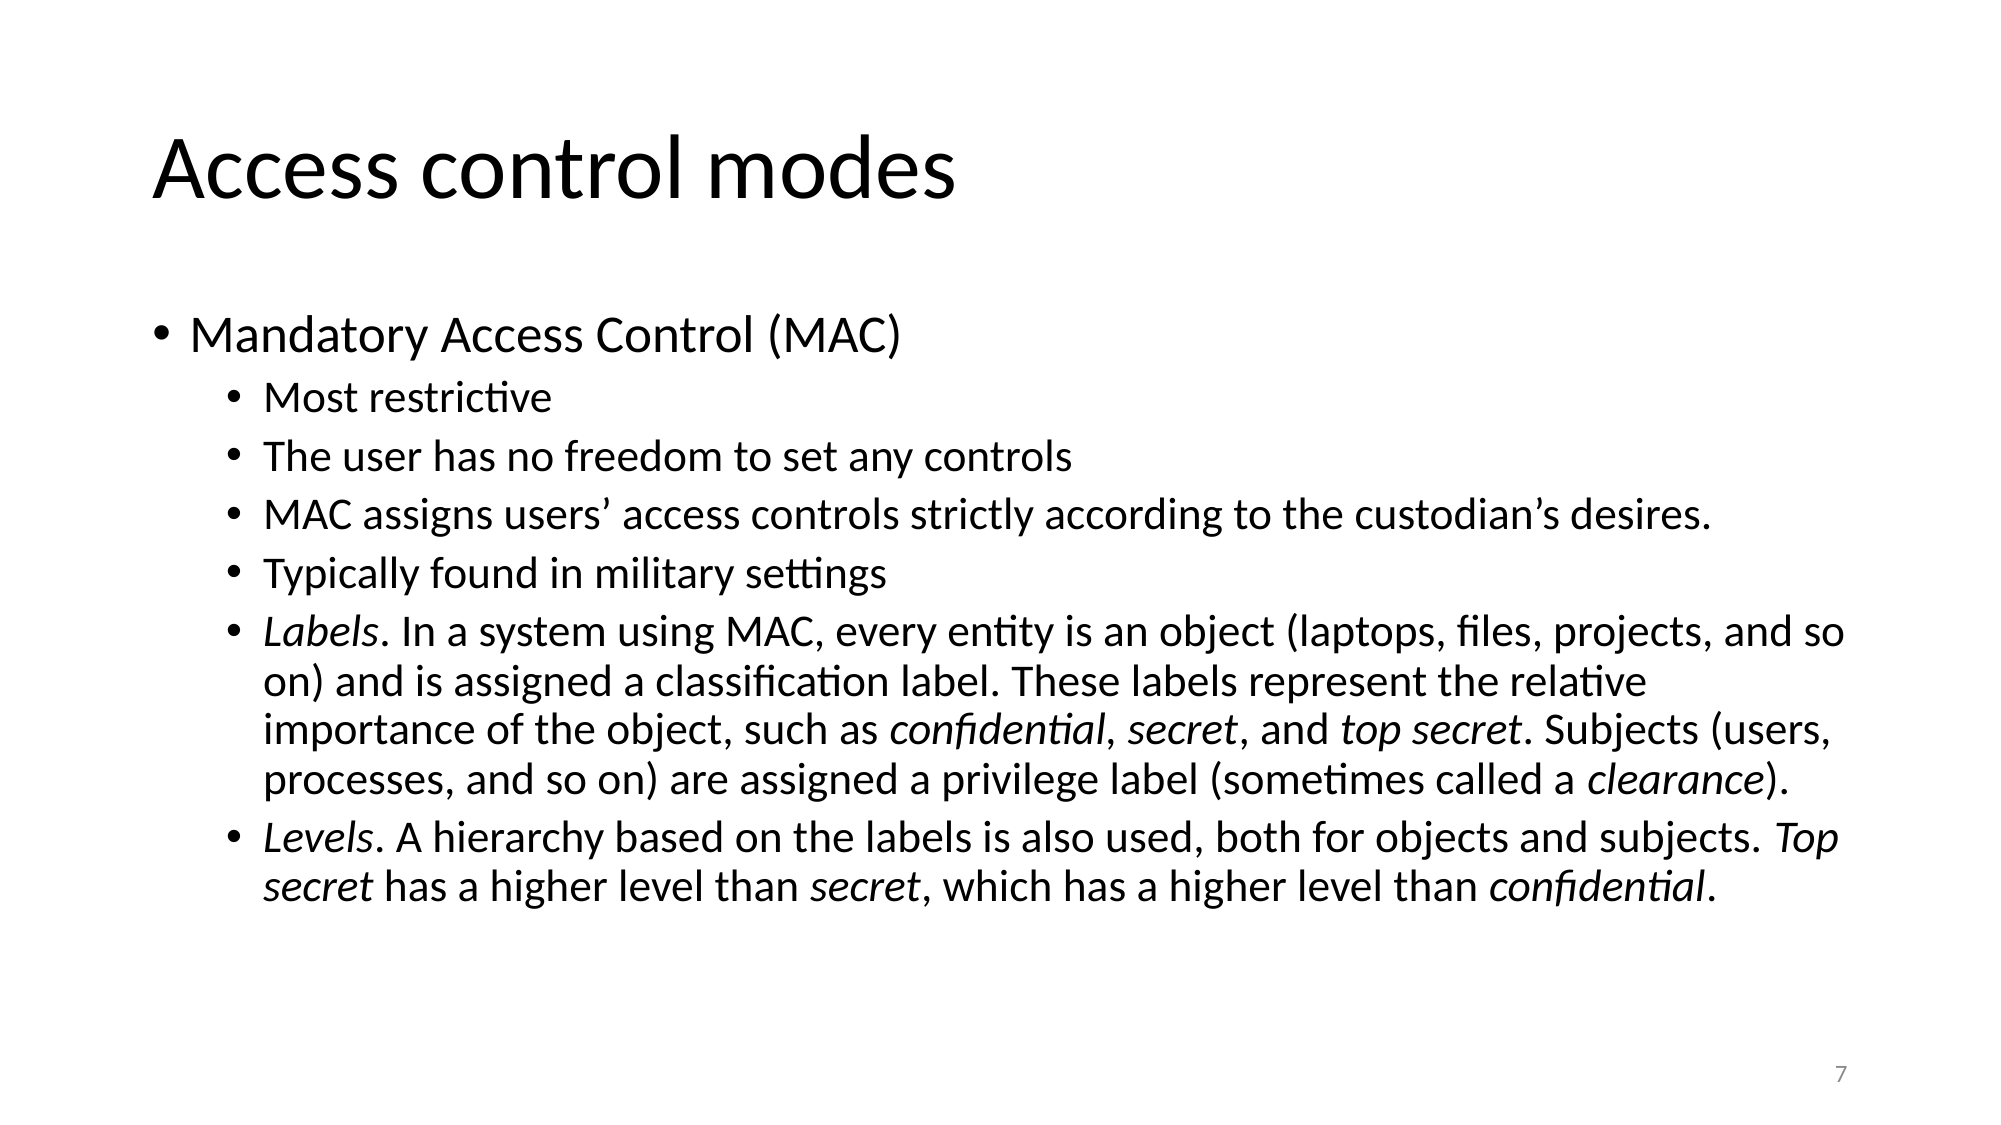

# Access control modes
Mandatory Access Control (MAC)
Most restrictive
The user has no freedom to set any controls
MAC assigns users’ access controls strictly according to the custodian’s desires.
Typically found in military settings
Labels. In a system using MAC, every entity is an object (laptops, files, projects, and so on) and is assigned a classification label. These labels represent the relative importance of the object, such as confidential, secret, and top secret. Subjects (users, processes, and so on) are assigned a privilege label (sometimes called a clearance).
Levels. A hierarchy based on the labels is also used, both for objects and subjects. Top secret has a higher level than secret, which has a higher level than confidential.

7